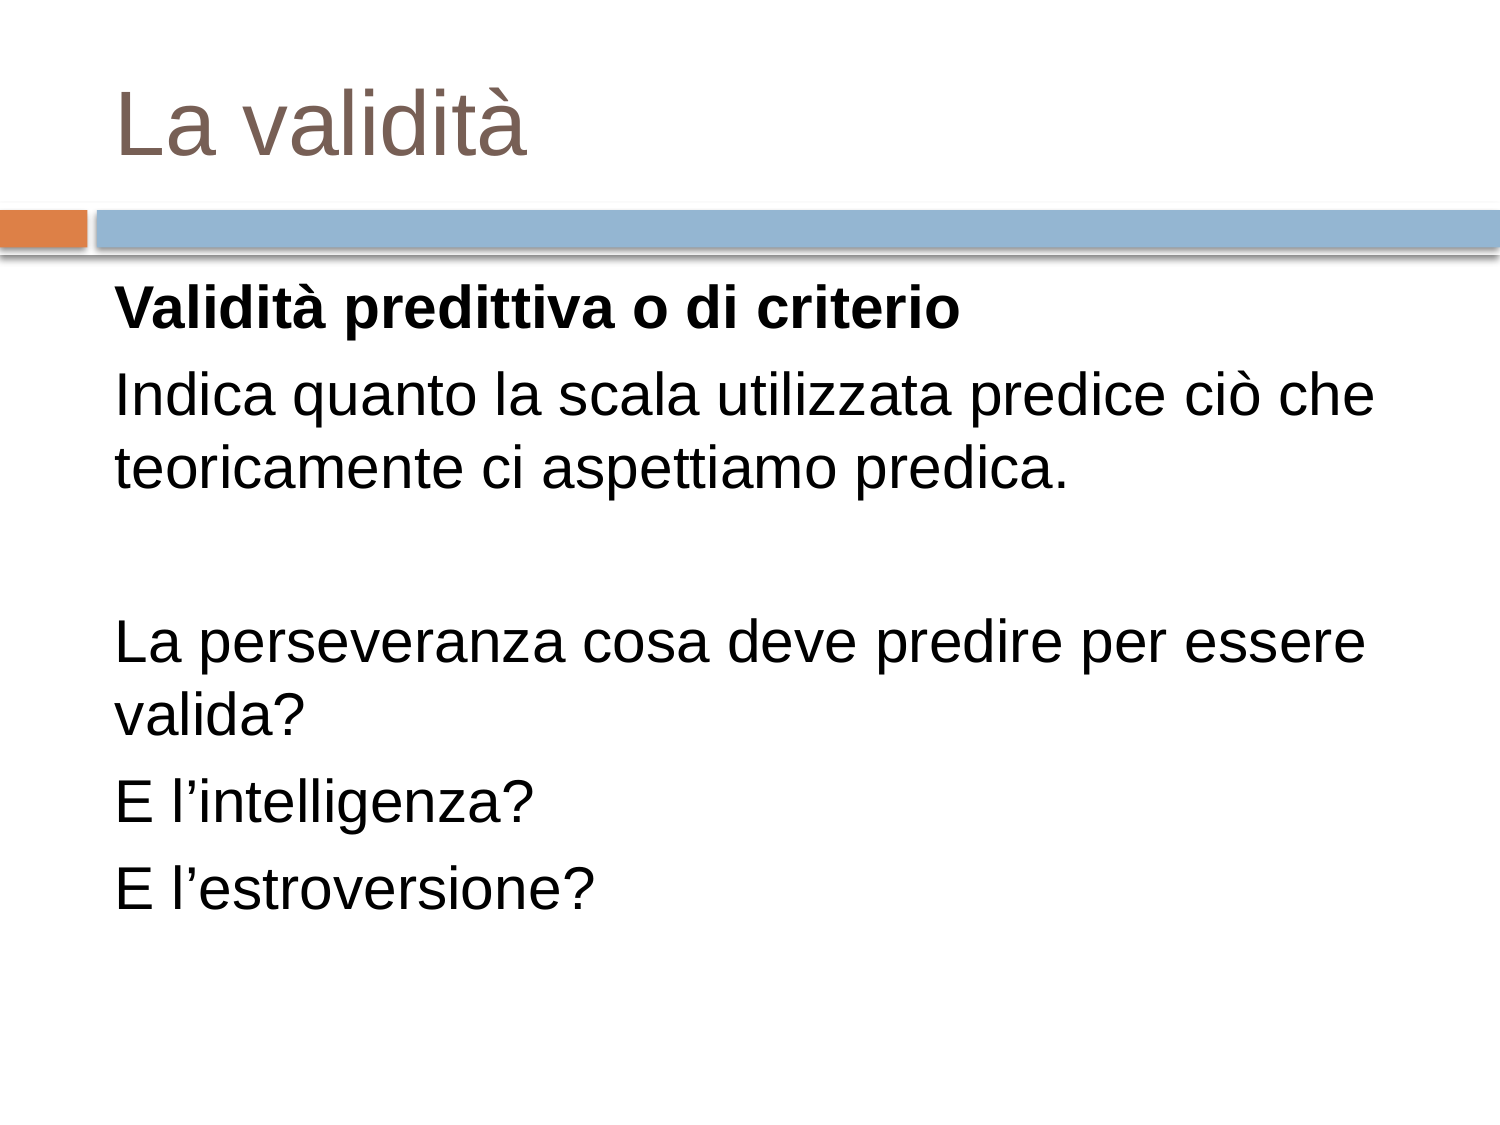

# La validità
Validità predittiva o di criterio
Indica quanto la scala utilizzata predice ciò che teoricamente ci aspettiamo predica.

La perseveranza cosa deve predire per essere valida?
E l’intelligenza?
E l’estroversione?